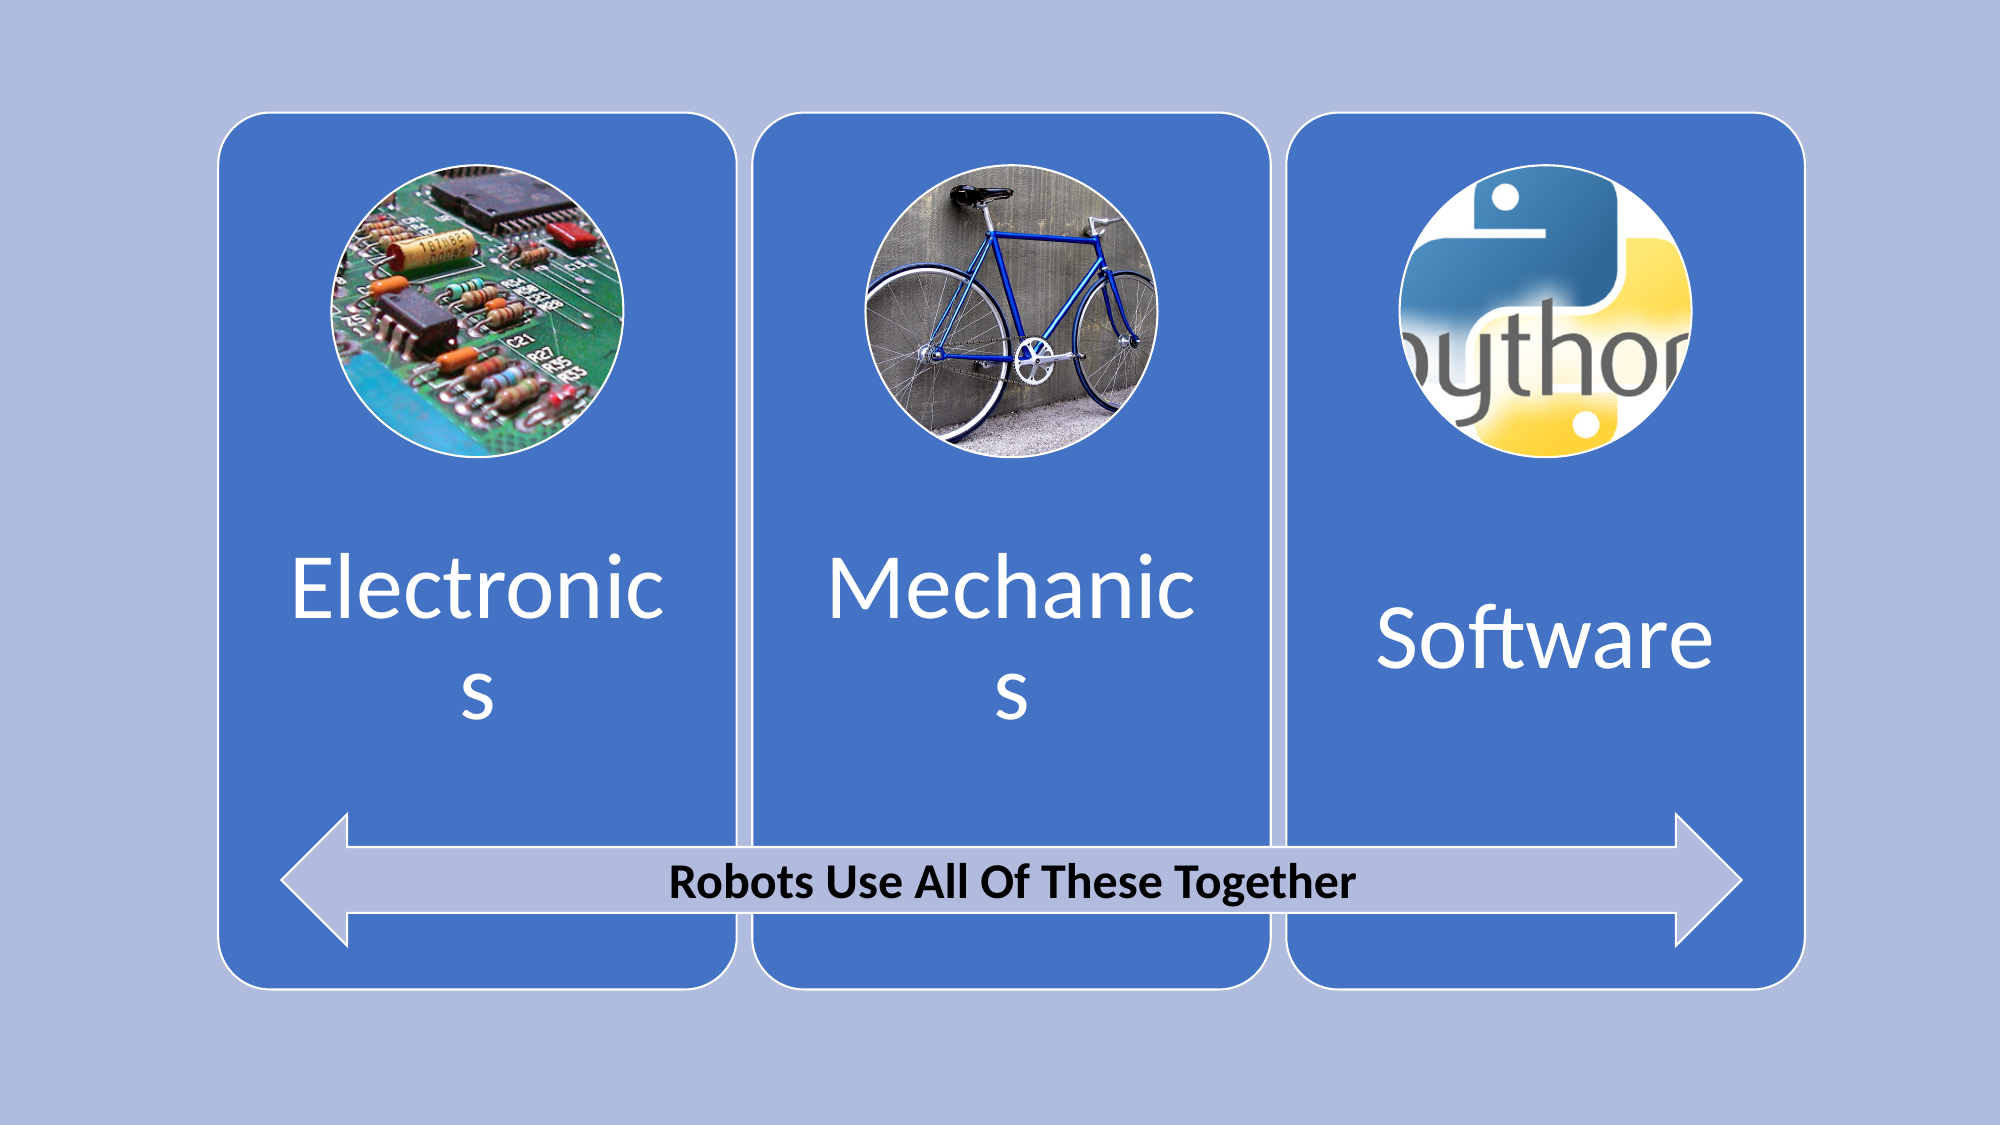

Electronics
Mechanics
Software
Robots Use All Of These Together